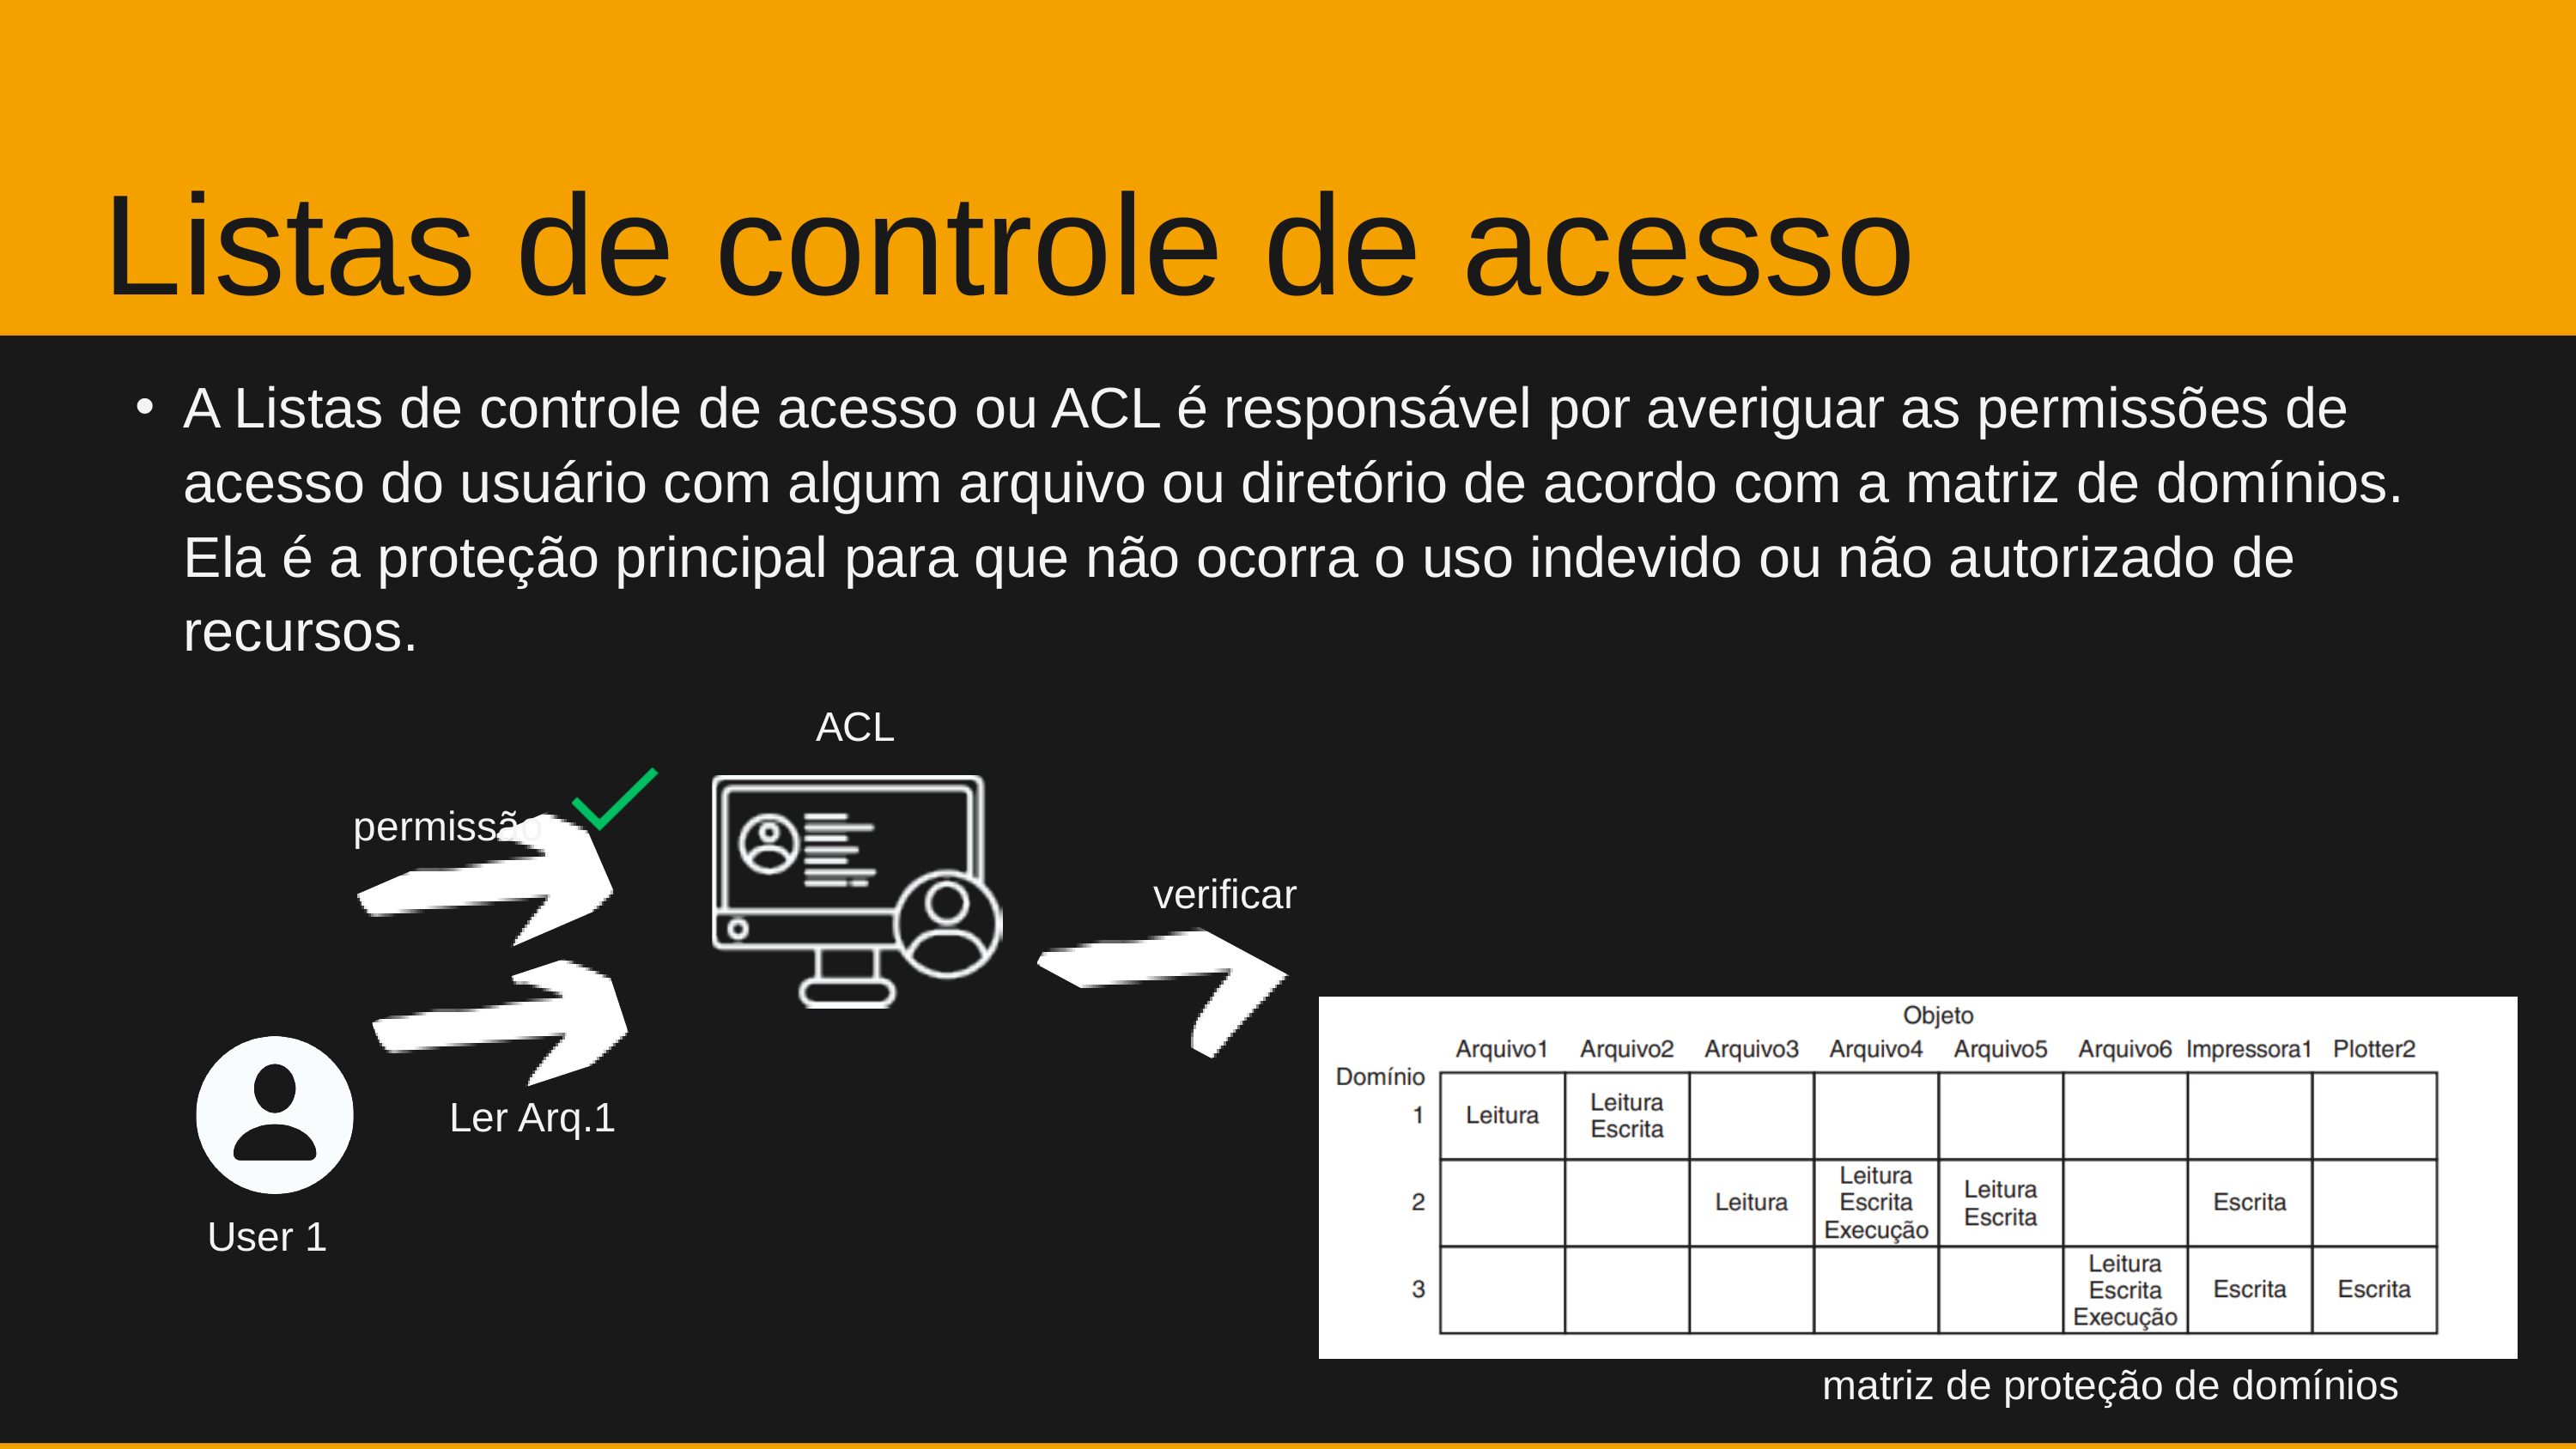

Listas de controle de acesso

A Listas de controle de acesso ou ACL é responsável por averiguar as permissões de acesso do usuário com algum arquivo ou diretório de acordo com a matriz de domínios. Ela é a proteção principal para que não ocorra o uso indevido ou não autorizado de recursos.
ACL

permissão

verificar

Ler Arq.1
User 1
matriz de proteção de domínios